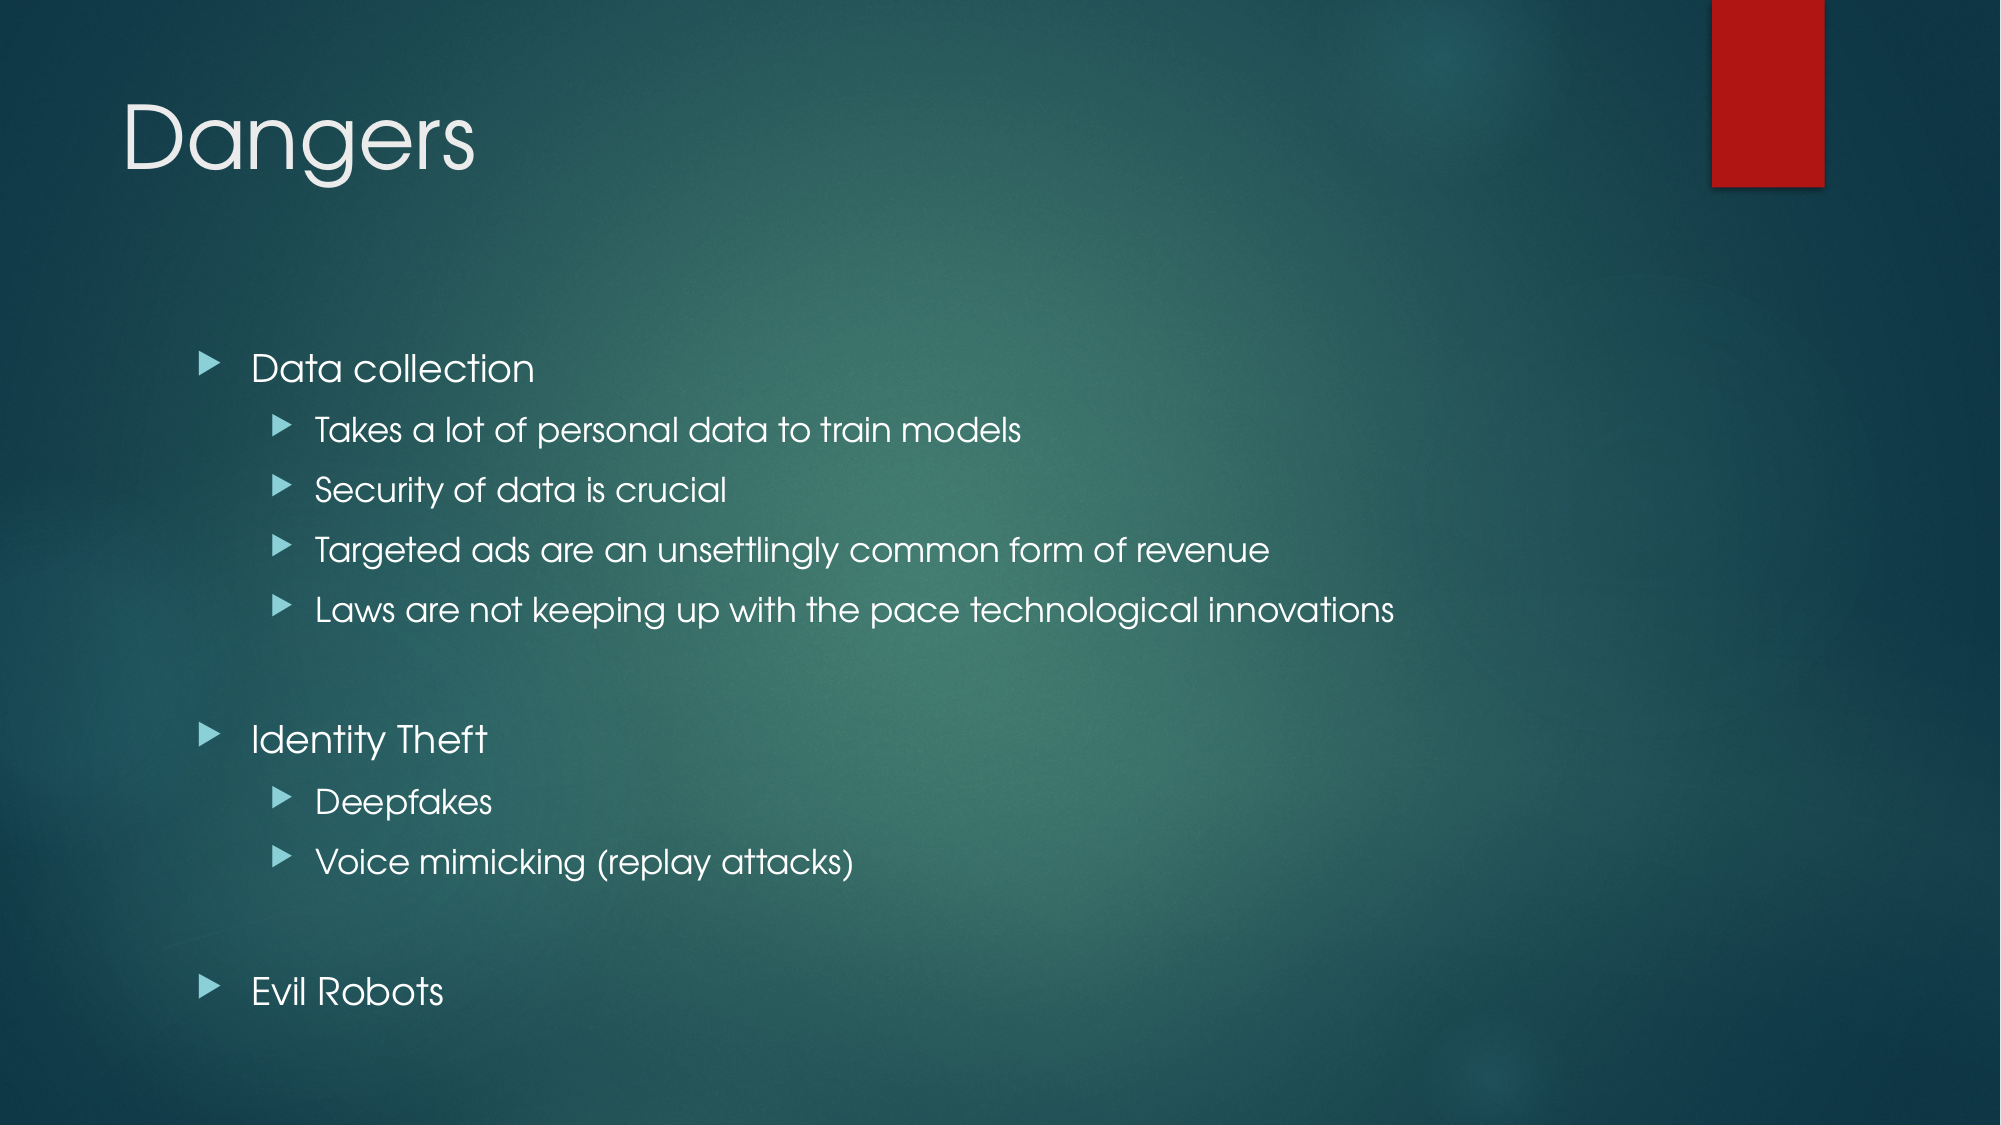

# Dangers
Data collection
Takes a lot of personal data to train models
Security of data is crucial
Targeted ads are an unsettlingly common form of revenue
Laws are not keeping up with the pace technological innovations

Identity Theft
Deepfakes
Voice mimicking (replay attacks)

Evil Robots